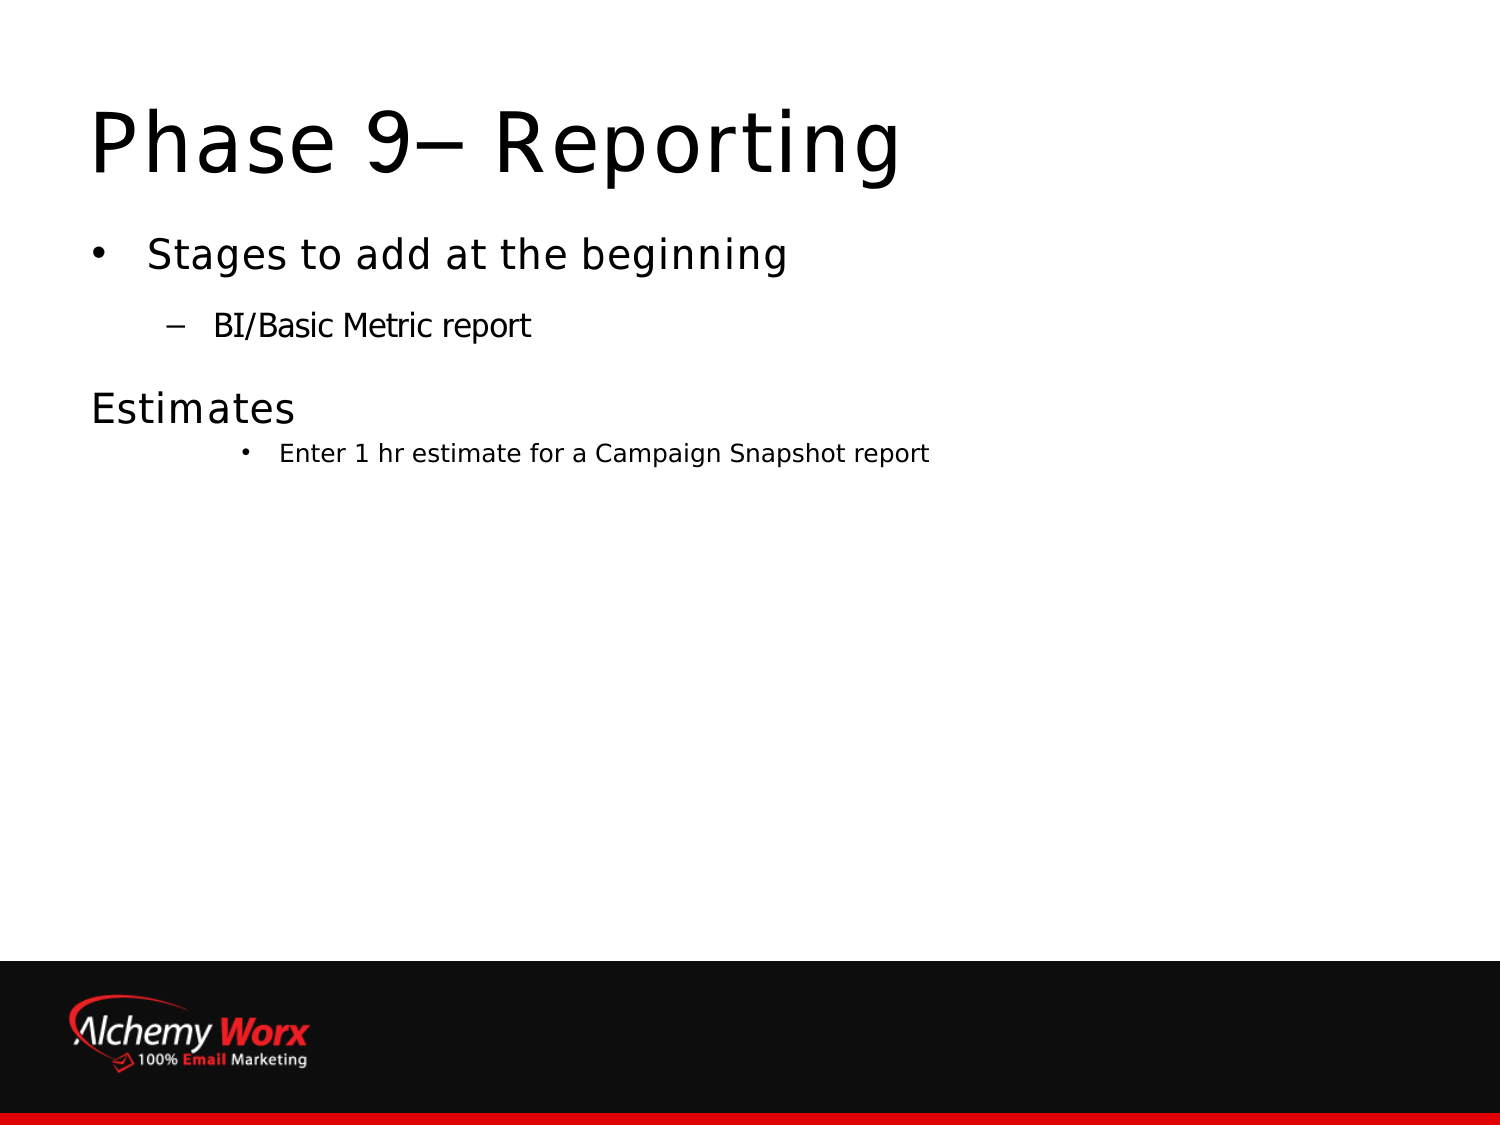

# Phase 9– Reporting
Stages to add at the beginning
BI/Basic Metric report
Estimates
Enter 1 hr estimate for a Campaign Snapshot report